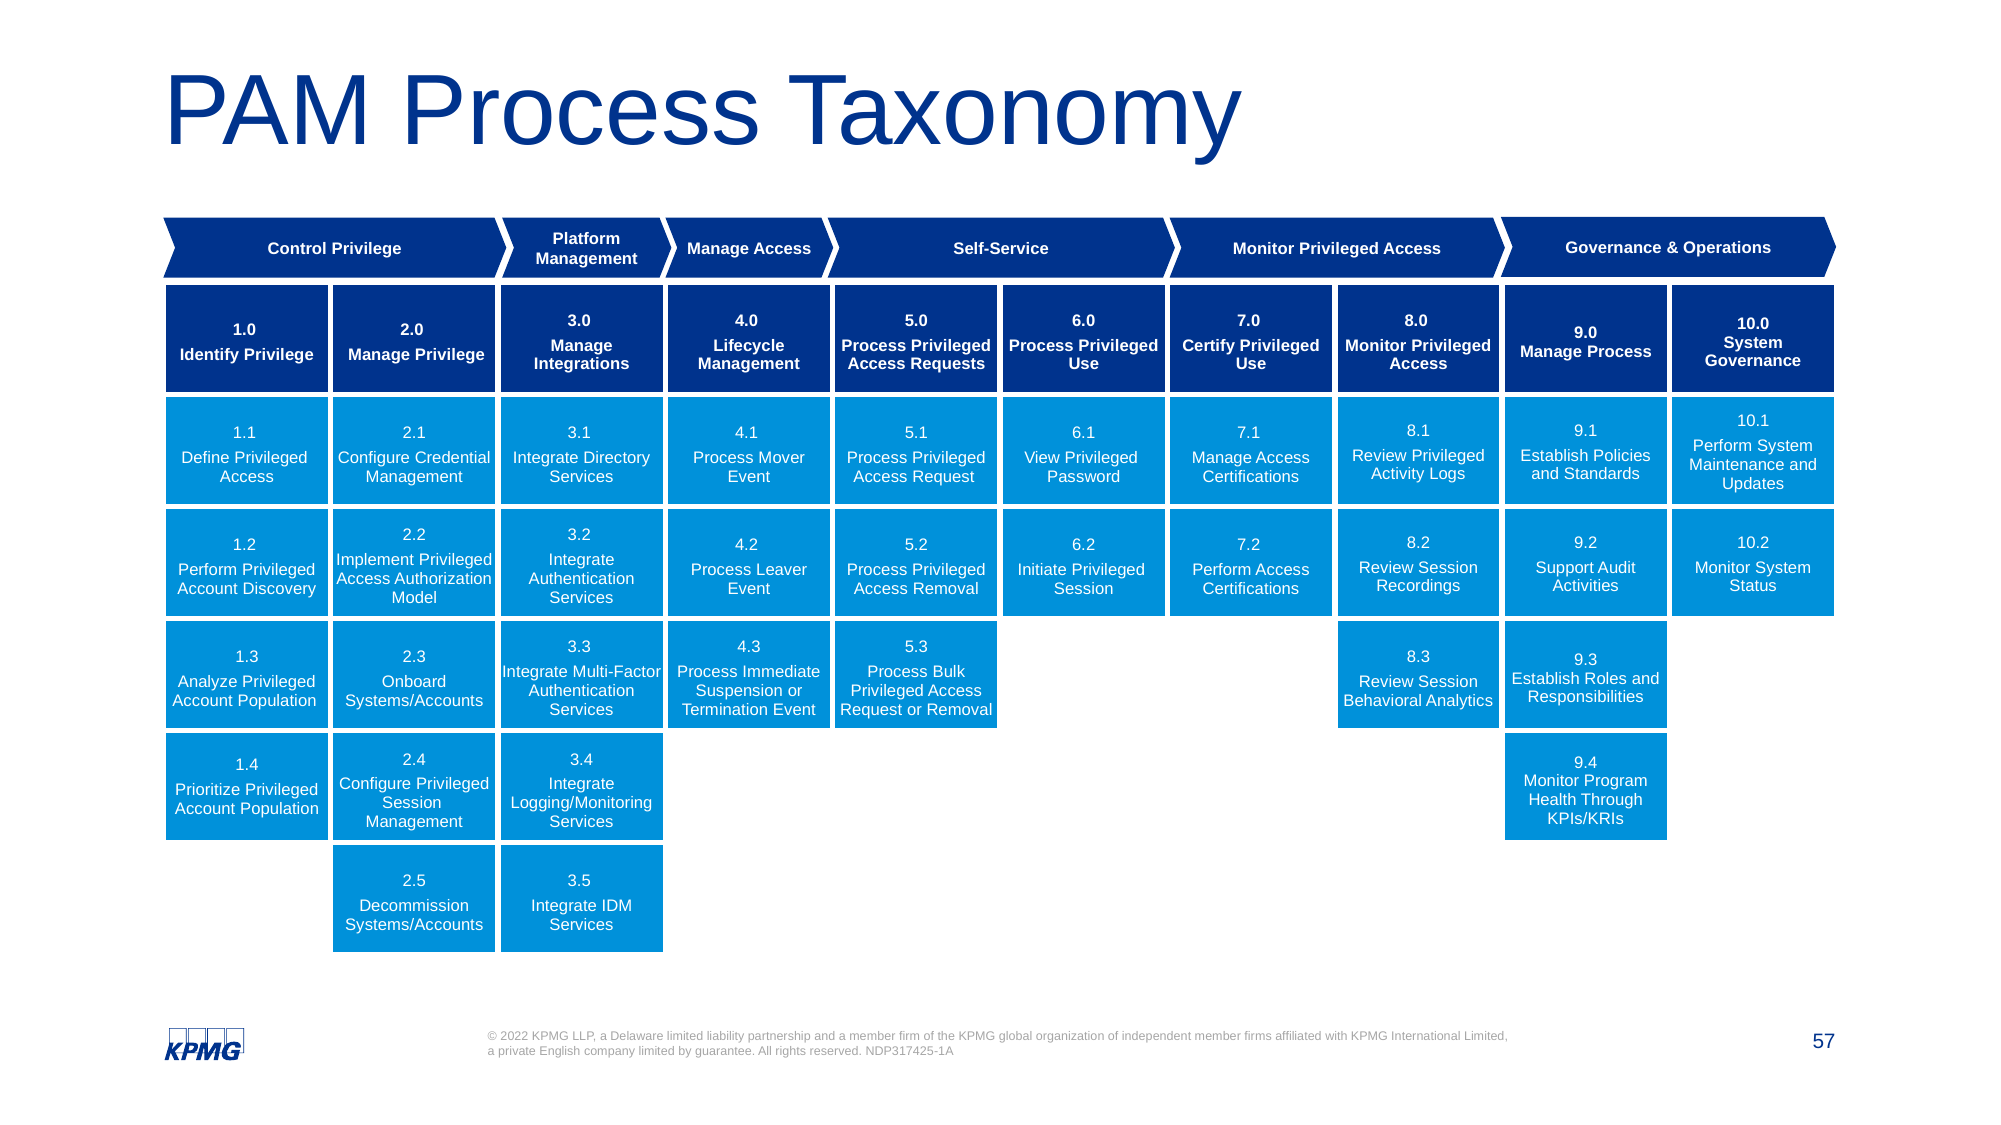

# PAM Process Taxonomy
Governance & Operations
Control Privilege
Self-Service
Monitor Privileged Access
Platform Management
Manage Access
| 1.0 Identify Privilege | 2.0 Manage Privilege | 3.0 Manage Integrations | 4.0 Lifecycle Management | 5.0 Process Privileged Access Requests | 6.0 Process Privileged Use | 7.0 Certify Privileged Use | 8.0 Monitor Privileged Access | 9.0 Manage Process | 10.0 System Governance |
| --- | --- | --- | --- | --- | --- | --- | --- | --- | --- |
| 1.1 Define Privileged Access | 2.1 Configure Credential Management | 3.1 Integrate Directory Services | 4.1 Process Mover Event | 5.1 Process Privileged Access Request | 6.1 View Privileged Password | 7.1 Manage Access Certifications | 8.1 Review Privileged Activity Logs | 9.1 Establish Policies and Standards | 10.1 Perform System Maintenance and Updates |
| 1.2 Perform Privileged Account Discovery | 2.2 Implement Privileged Access Authorization Model | 3.2 Integrate Authentication Services | 4.2 Process Leaver Event | 5.2 Process Privileged Access Removal | 6.2 Initiate Privileged Session | 7.2 Perform Access Certifications | 8.2 Review Session Recordings | 9.2 Support Audit Activities | 10.2 Monitor System Status |
| 1.3 Analyze Privileged Account Population | 2.3 Onboard Systems/Accounts | 3.3 Integrate Multi-Factor Authentication Services | 4.3 Process Immediate Suspension or Termination Event | 5.3 Process Bulk Privileged Access Request or Removal |  |  | 8.3 Review Session Behavioral Analytics | 9.3 Establish Roles and Responsibilities |  |
| 1.4 Prioritize Privileged Account Population | 2.4 Configure Privileged Session Management | 3.4 Integrate Logging/Monitoring Services |  |  |  |  |  | 9.4 Monitor Program Health Through KPIs/KRIs |  |
|  | 2.5 Decommission Systems/Accounts | 3.5 Integrate IDM Services |  |  |  |  |  |  |  |